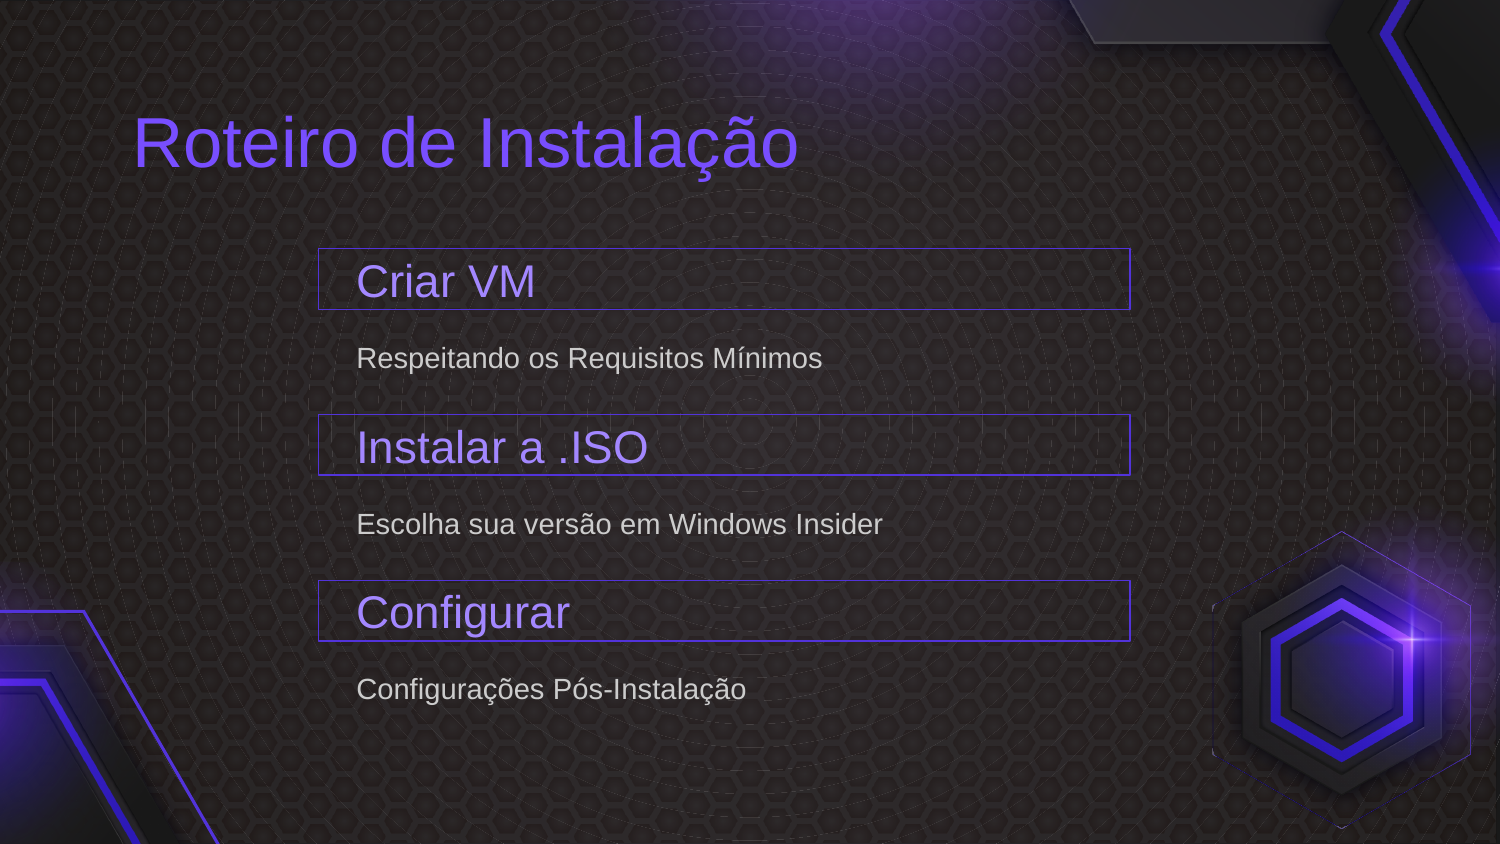

# Roteiro de Instalação
Criar VM
Respeitando os Requisitos Mínimos
Instalar a .ISO
Escolha sua versão em Windows Insider
Configurar
Configurações Pós-Instalação